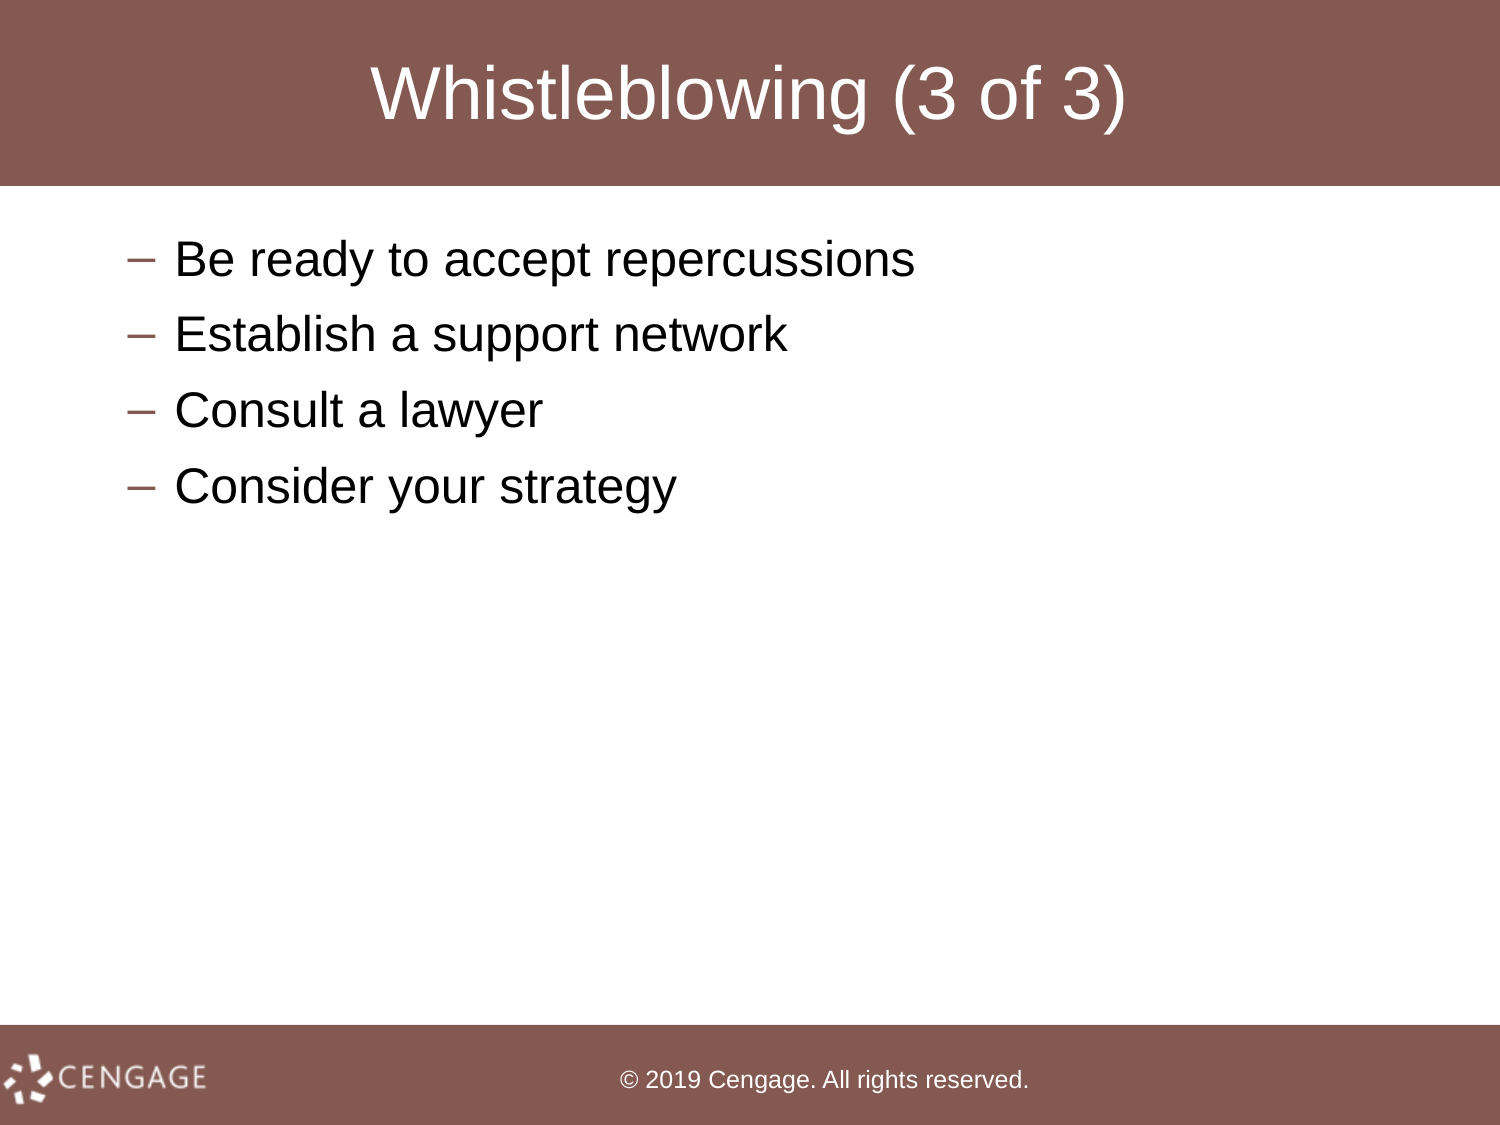

# Whistleblowing (3 of 3)
Be ready to accept repercussions
Establish a support network
Consult a lawyer
Consider your strategy